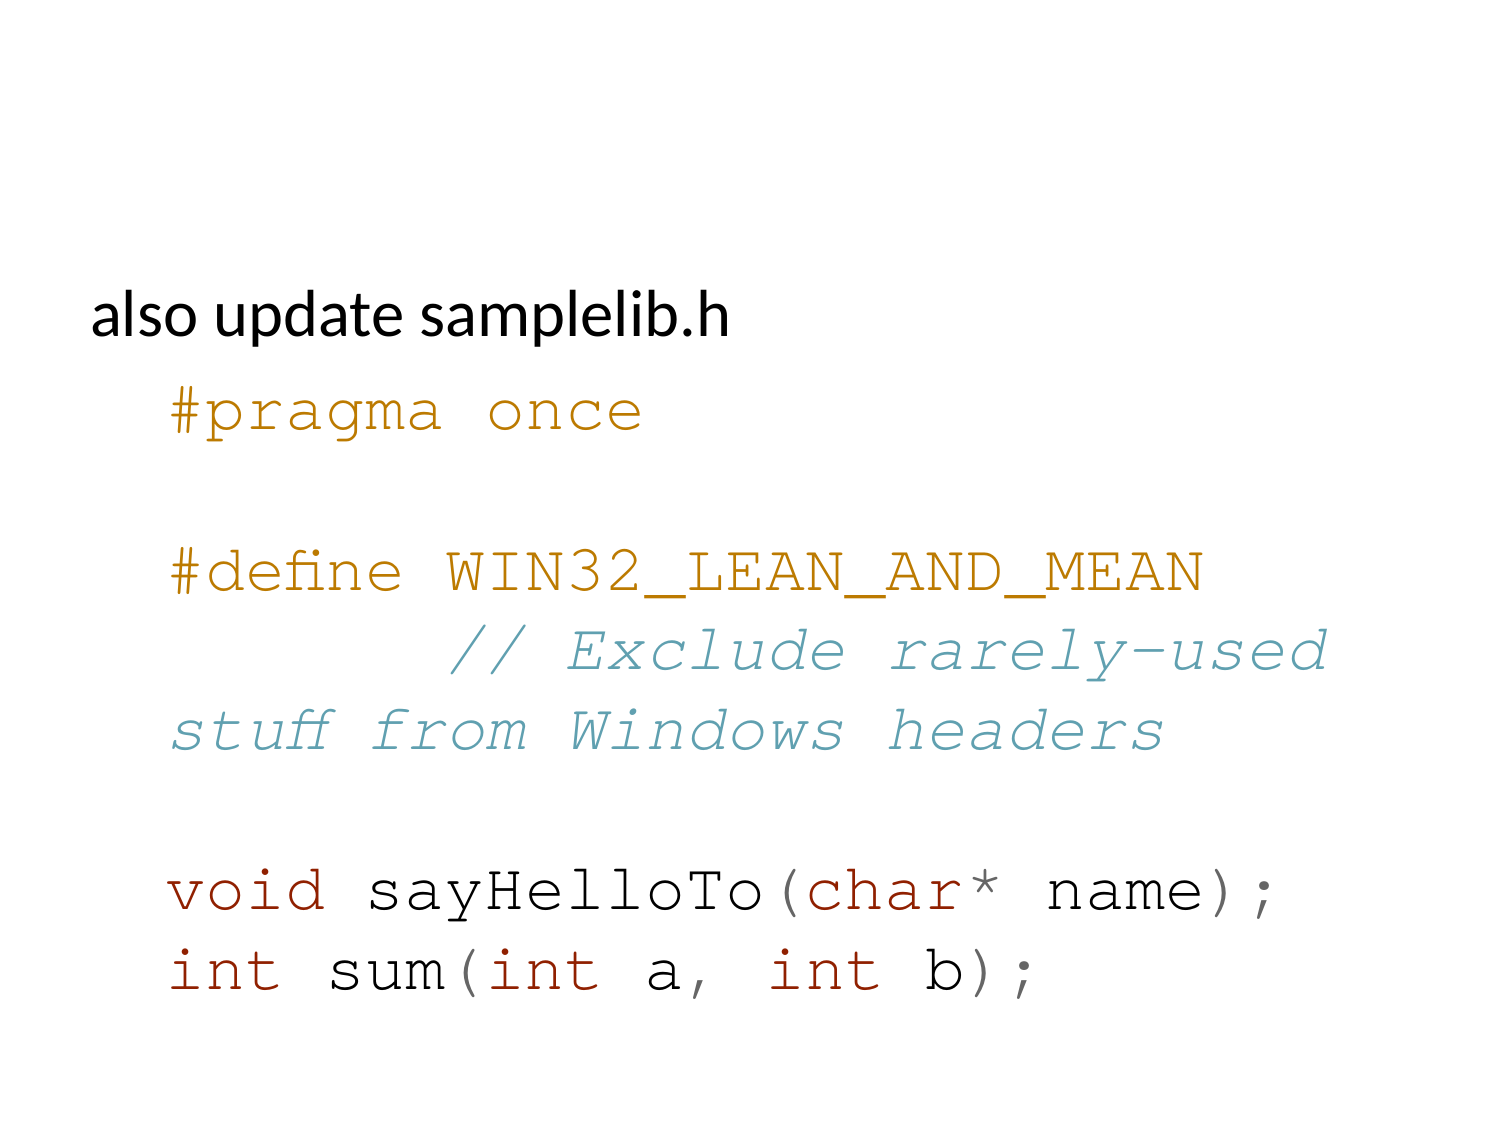

also update samplelib.h
#pragma once
#define WIN32_LEAN_AND_MEAN             // Exclude rarely-used stuff from Windows headers
void sayHelloTo(char* name);
int sum(int a, int b);